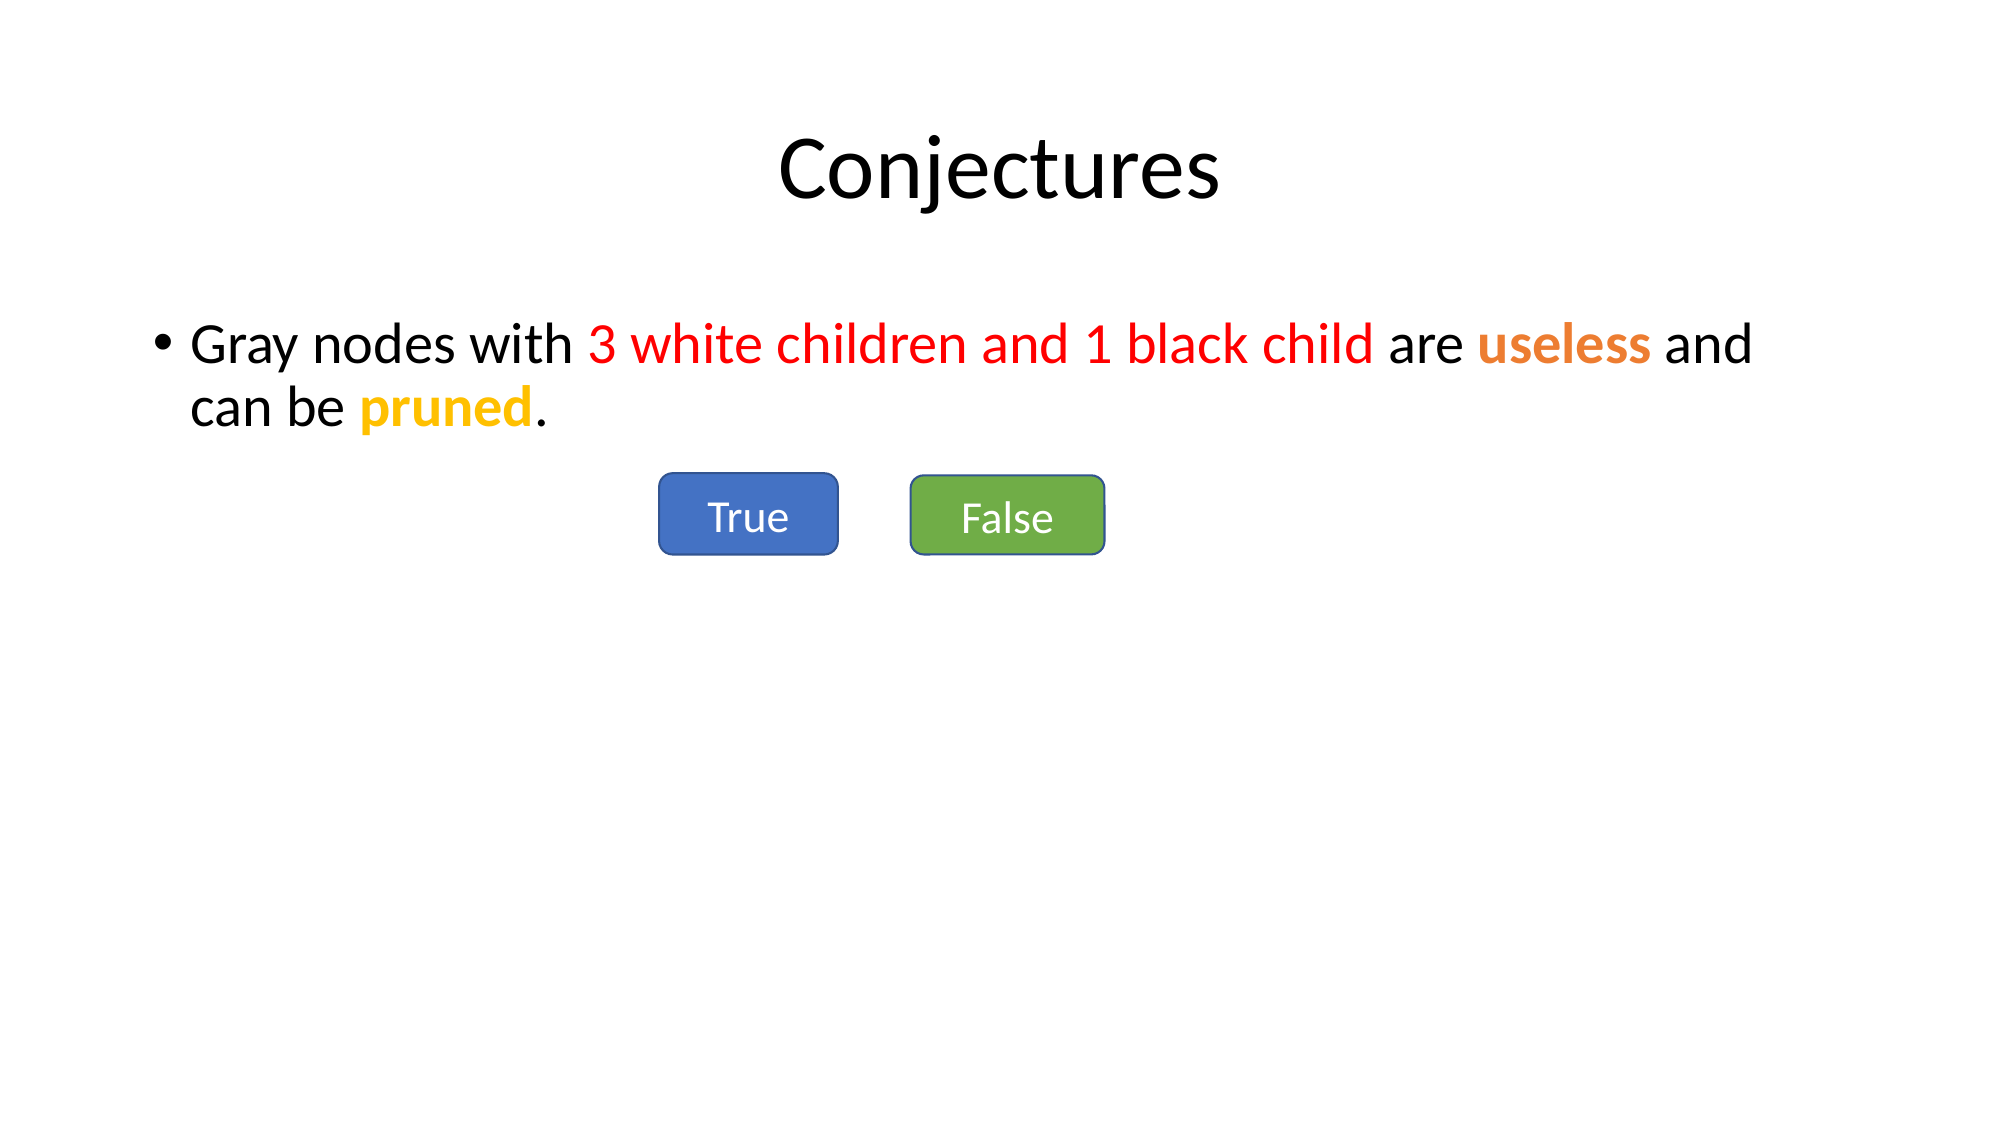

# Conjectures
Gray nodes with 3 white children and 1 black child are useless and can be pruned.
True
False